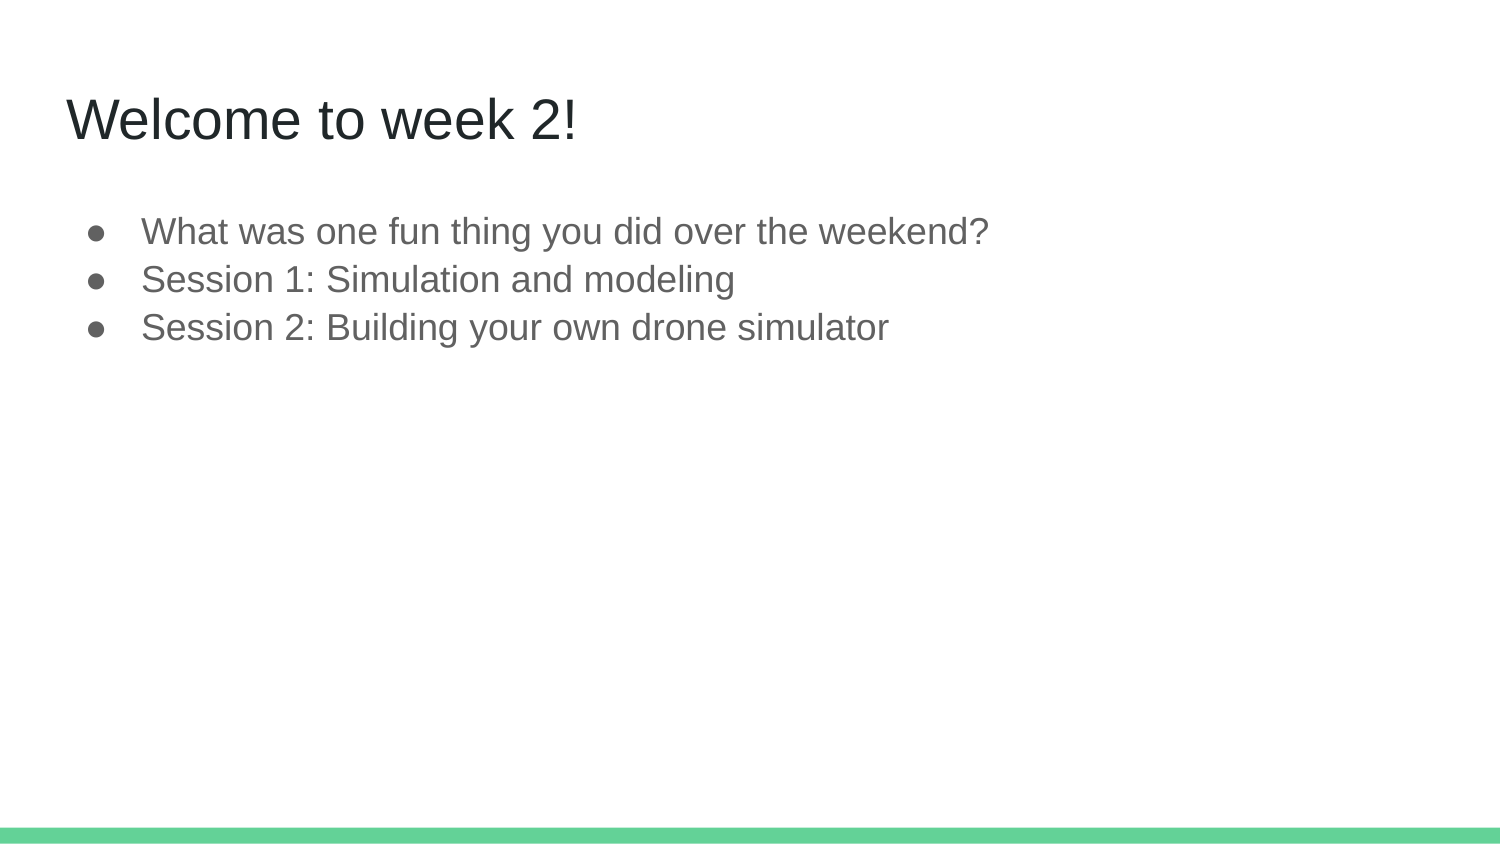

# Welcome to week 2!
What was one fun thing you did over the weekend?
Session 1: Simulation and modeling
Session 2: Building your own drone simulator